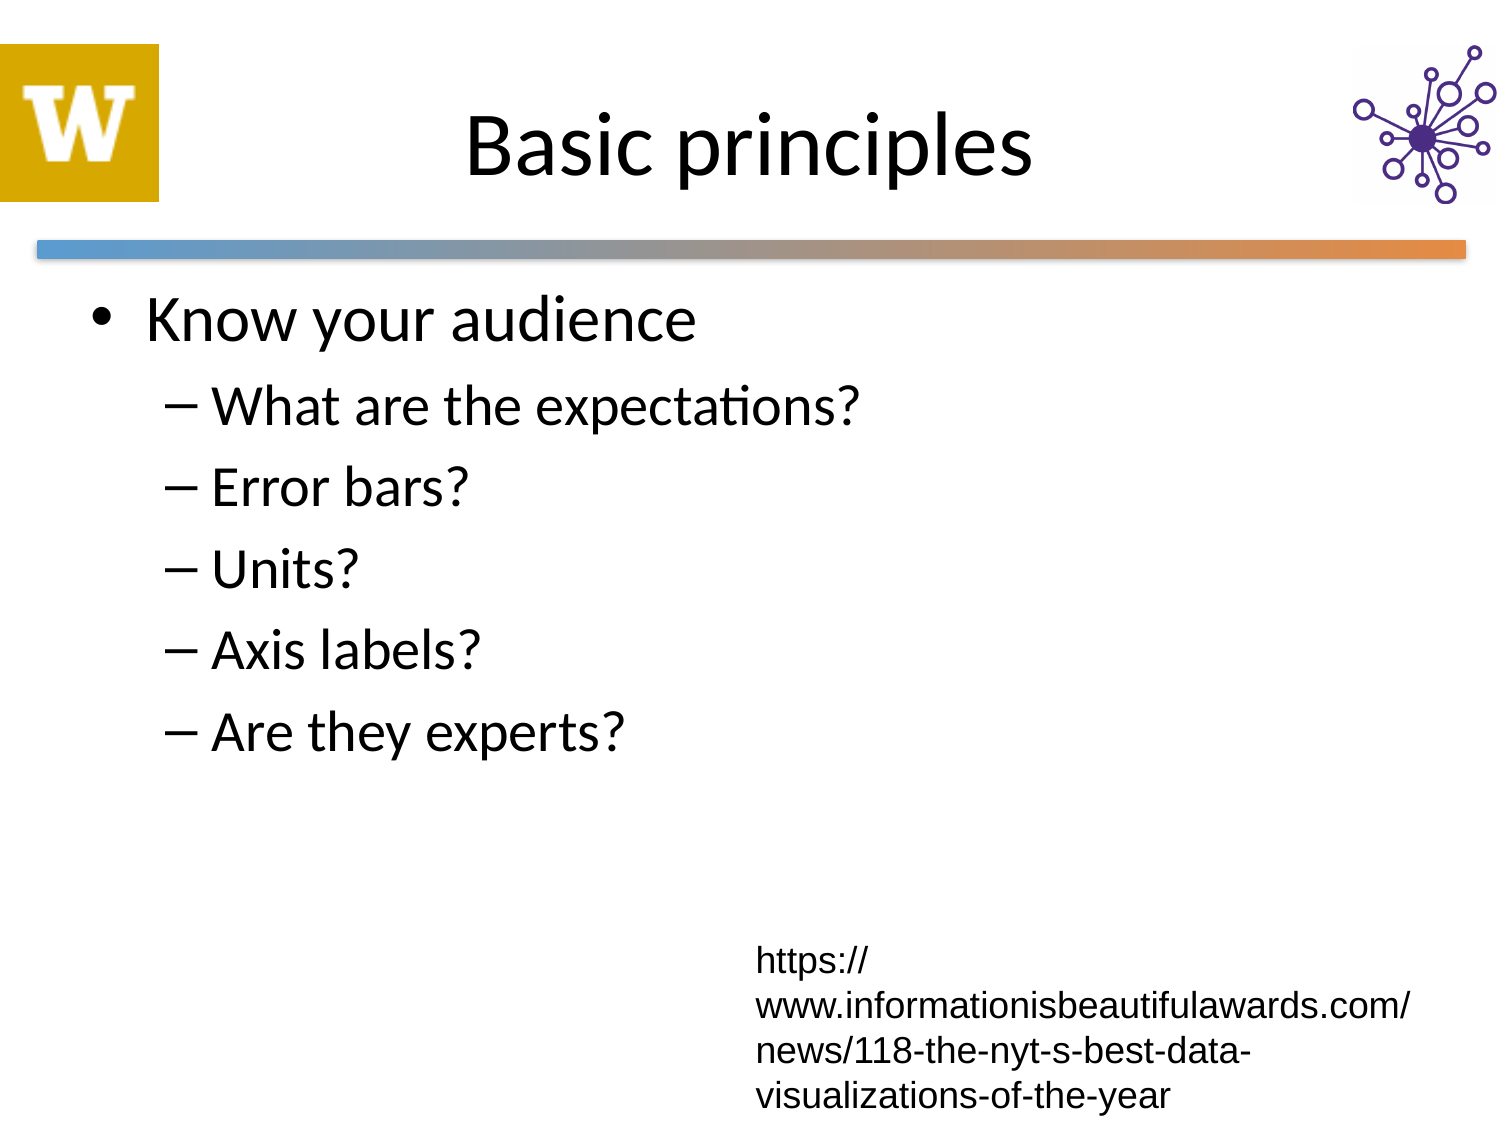

# Basic principles
Know your audience
What are the expectations?
Error bars?
Units?
Axis labels?
Are they experts?
https://www.informationisbeautifulawards.com/news/118-the-nyt-s-best-data-visualizations-of-the-year